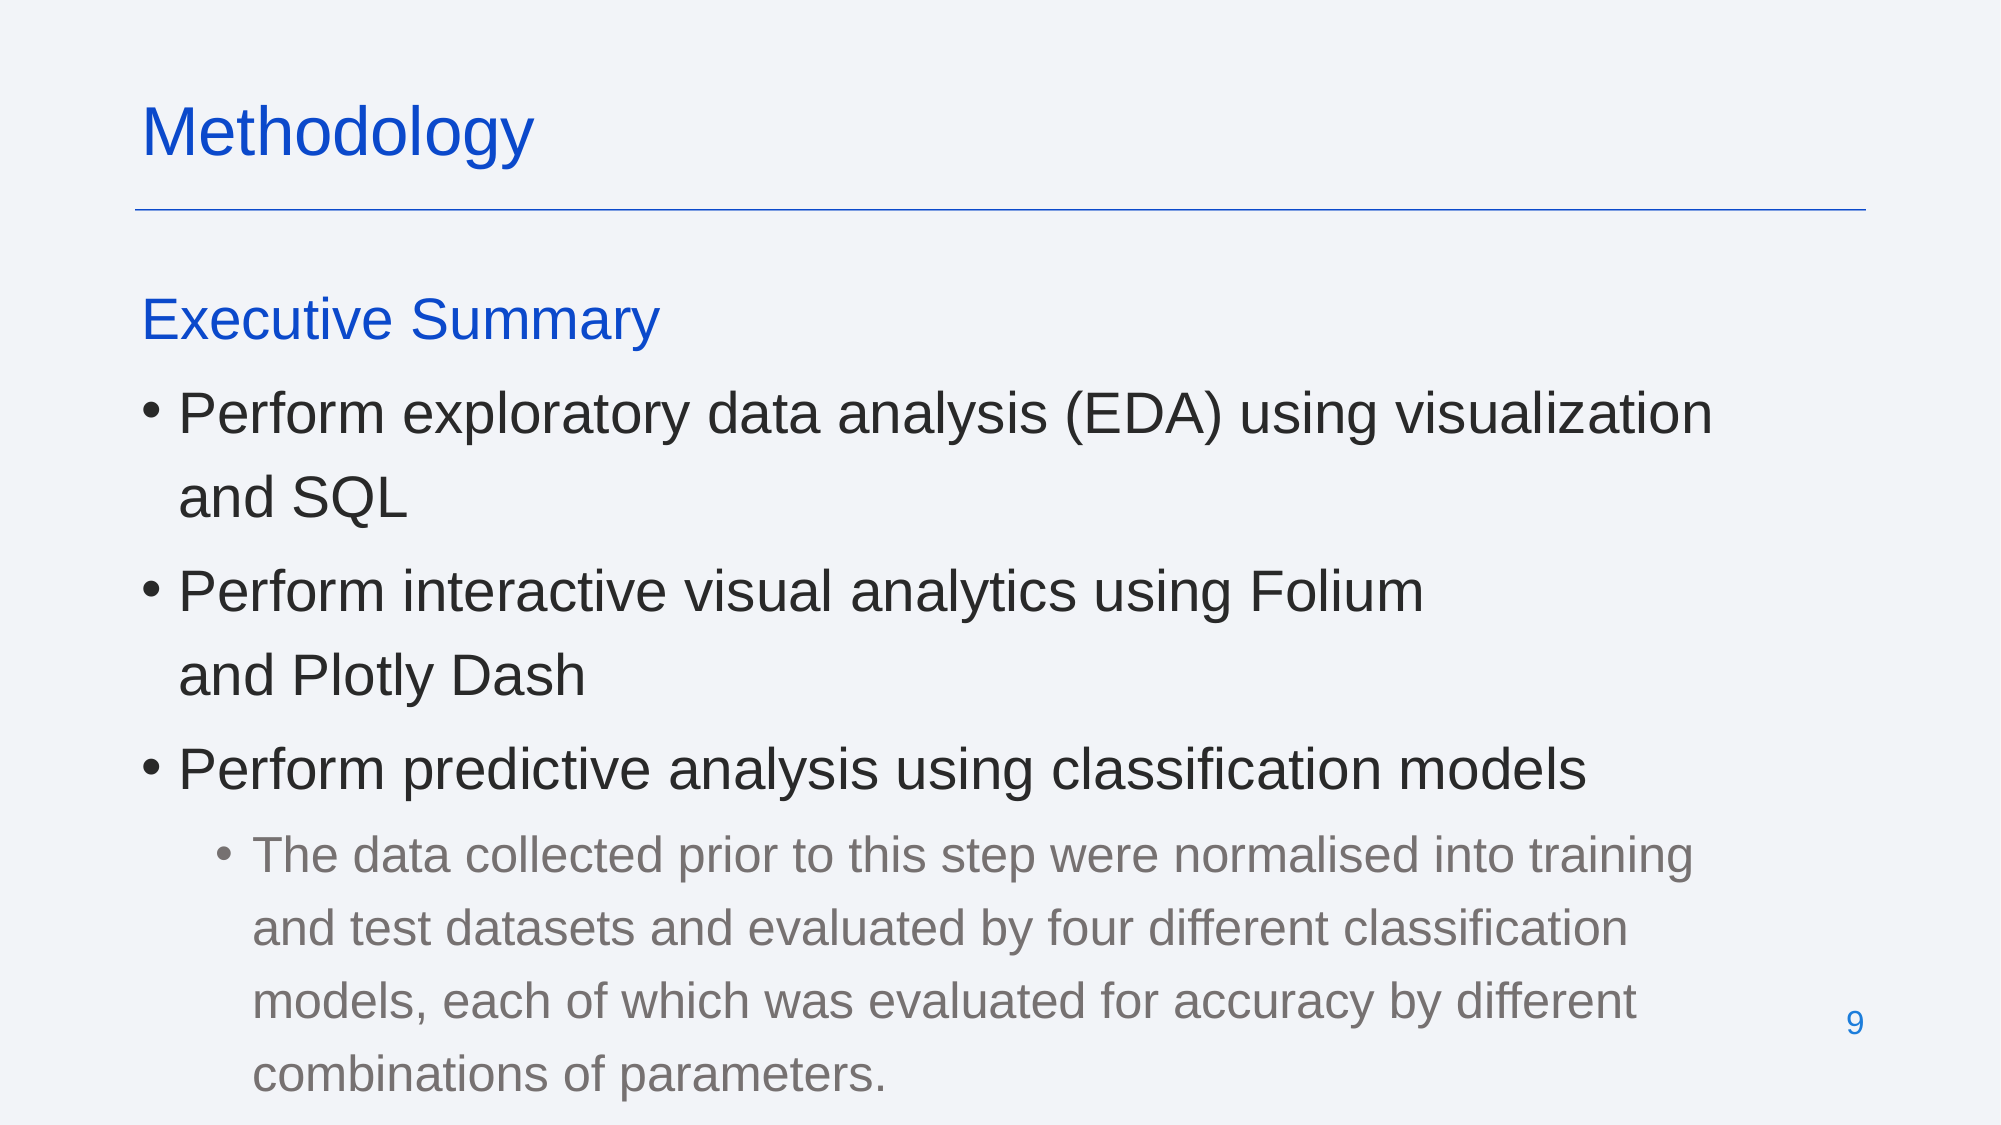

Methodology
Executive Summary
Perform exploratory data analysis (EDA) using visualization and SQL
Perform interactive visual analytics using Folium and Plotly Dash
Perform predictive analysis using classification models
The data collected prior to this step were normalised into training and test datasets and evaluated by four different classification models, each of which was evaluated for accuracy by different combinations of parameters.
9